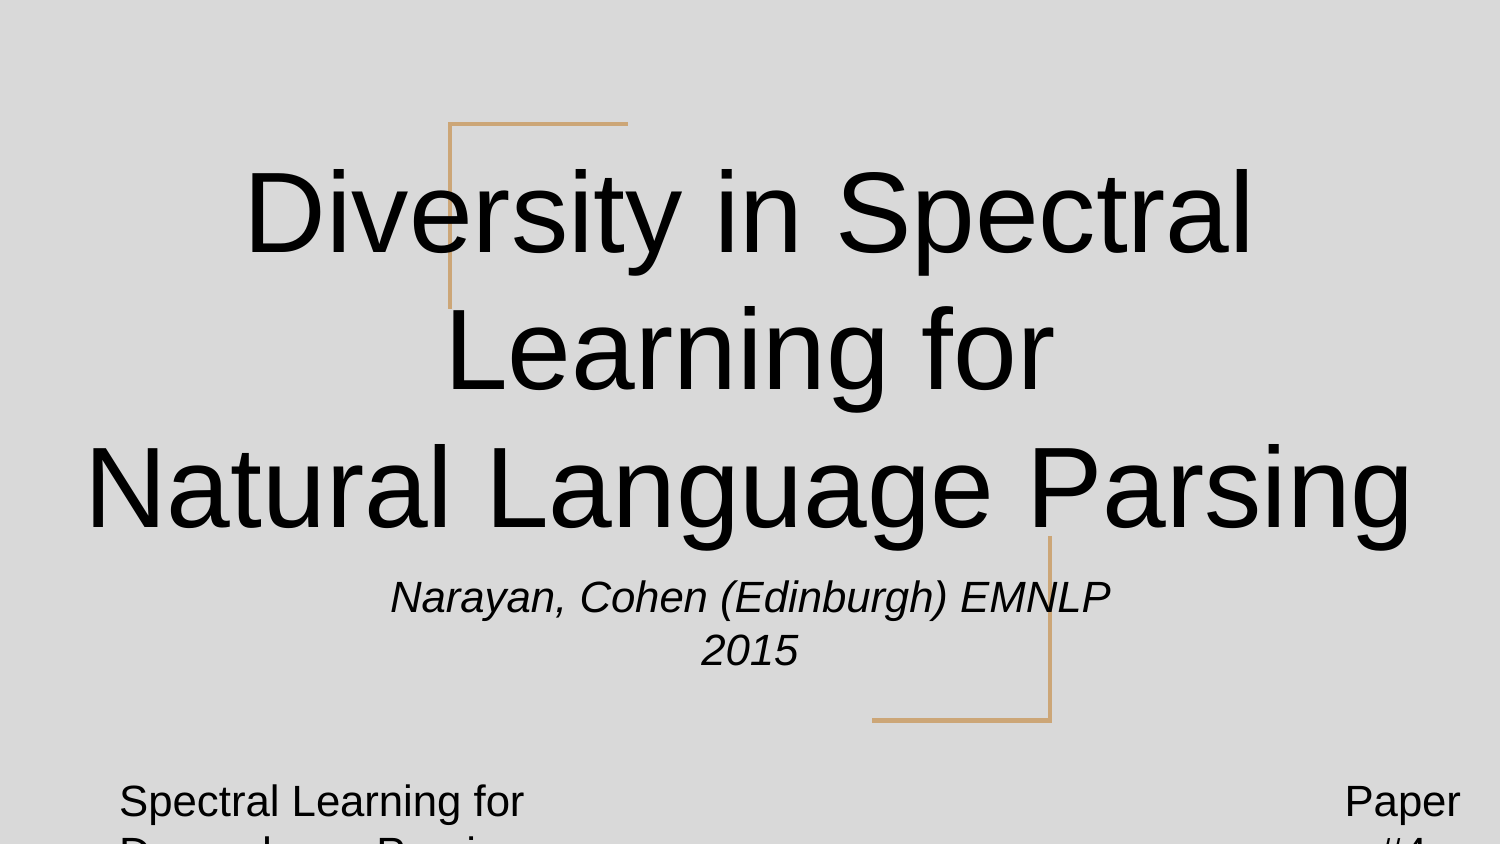

# Diversity in Spectral Learning for
Natural Language Parsing
Narayan, Cohen (Edinburgh) EMNLP 2015
Spectral Learning for Dependency Parsing
Paper #4